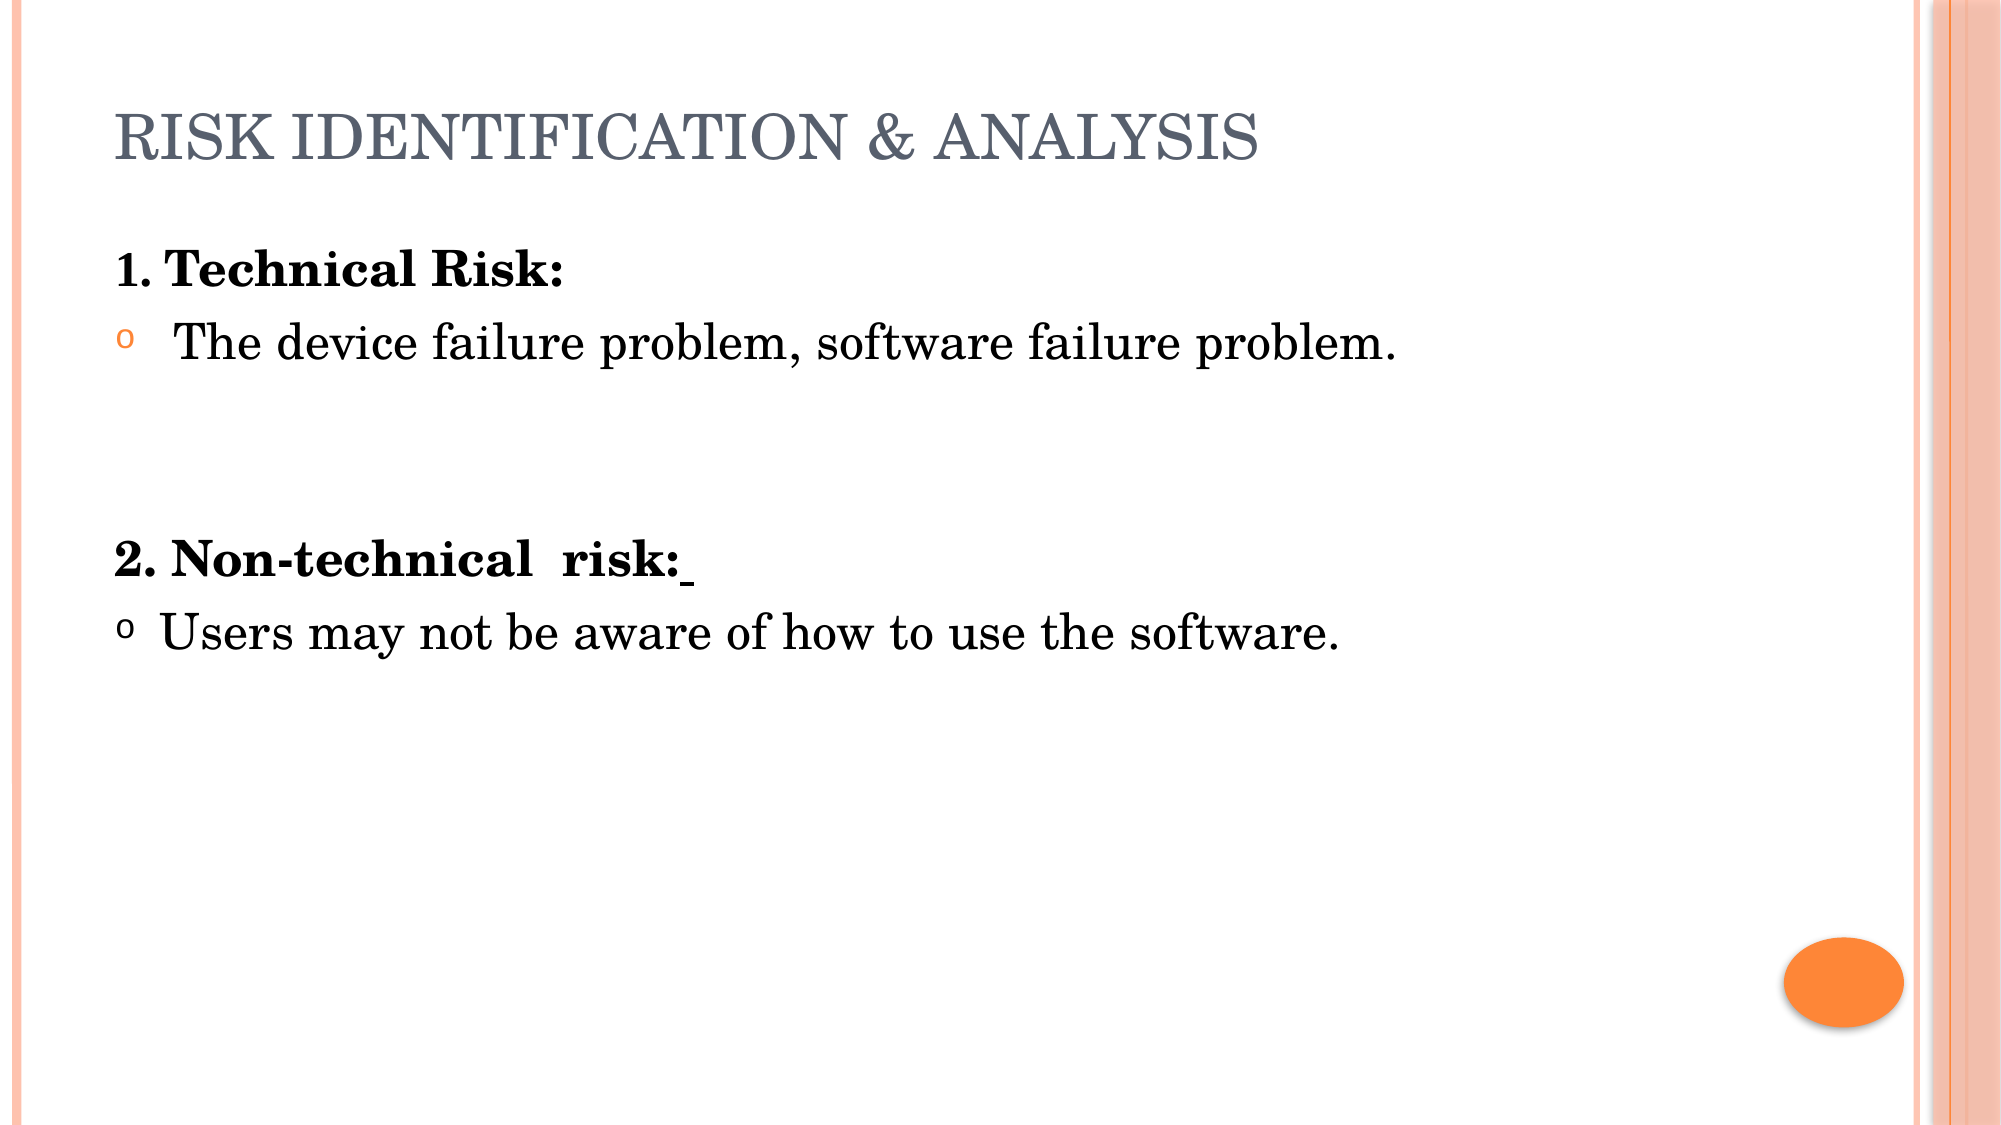

# Risk Identification & Analysis
1. Technical Risk:
 The device failure problem, software failure problem.

2. Non-technical  risk:
Users may not be aware of how to use the software.